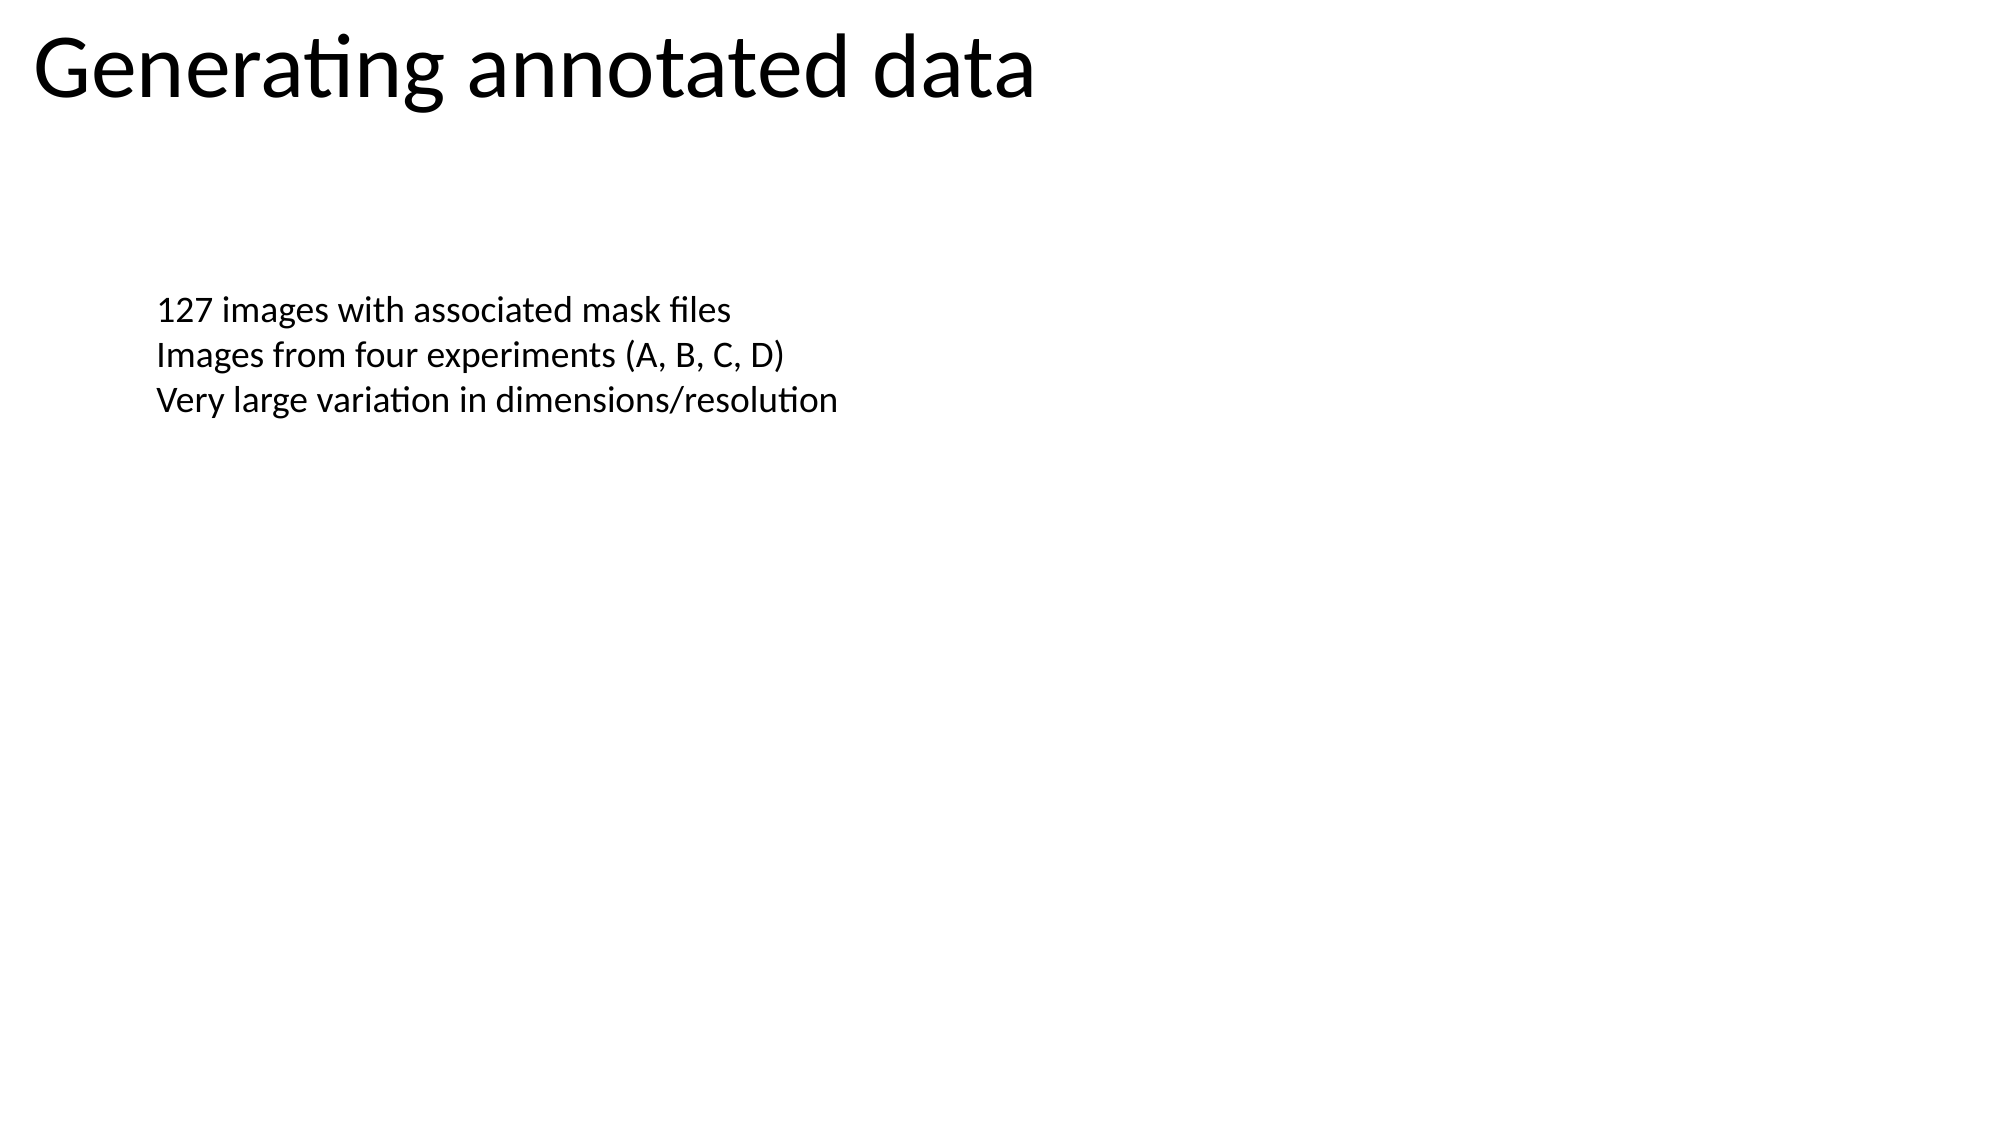

# Generating annotated data
127 images with associated mask files
Images from four experiments (A, B, C, D)
Very large variation in dimensions/resolution